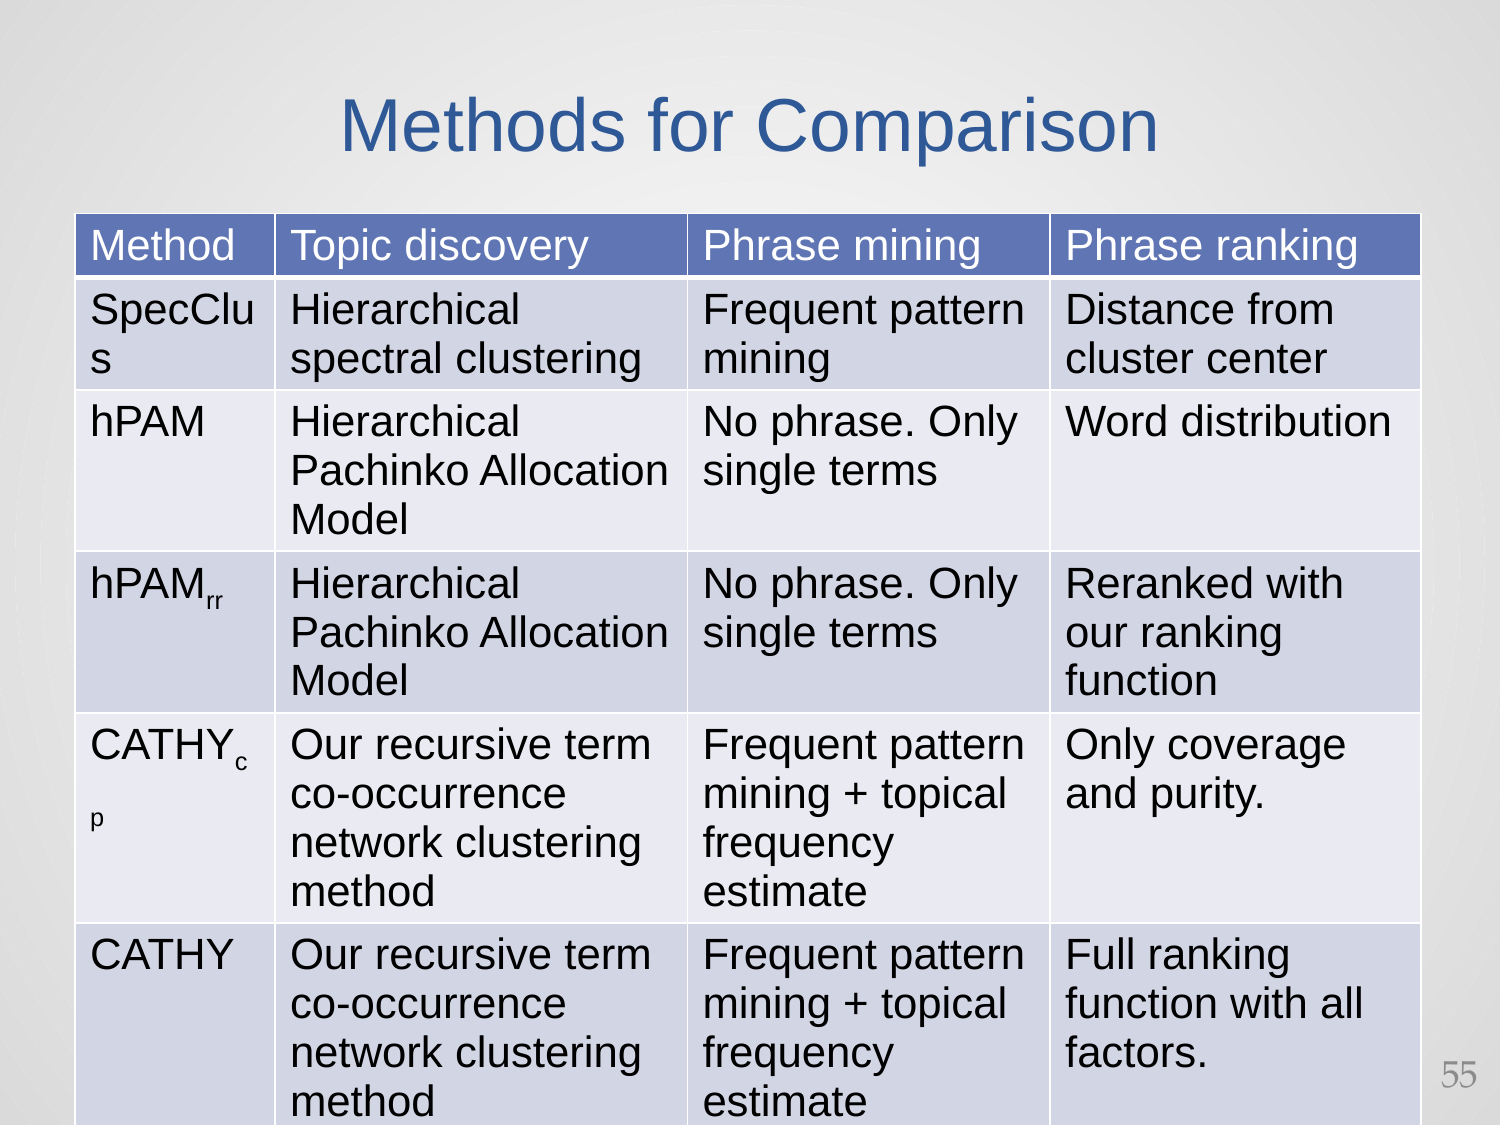

# Methods for Comparison
| Method | Topic discovery | Phrase mining | Phrase ranking |
| --- | --- | --- | --- |
| SpecClus | Hierarchical spectral clustering | Frequent pattern mining | Distance from cluster center |
| hPAM | Hierarchical Pachinko Allocation Model | No phrase. Only single terms | Word distribution |
| hPAMrr | Hierarchical Pachinko Allocation Model | No phrase. Only single terms | Reranked with our ranking function |
| CATHYcp | Our recursive term co-occurrence network clustering method | Frequent pattern mining + topical frequency estimate | Only coverage and purity. |
| CATHY | Our recursive term co-occurrence network clustering method | Frequent pattern mining + topical frequency estimate | Full ranking function with all factors. |
55